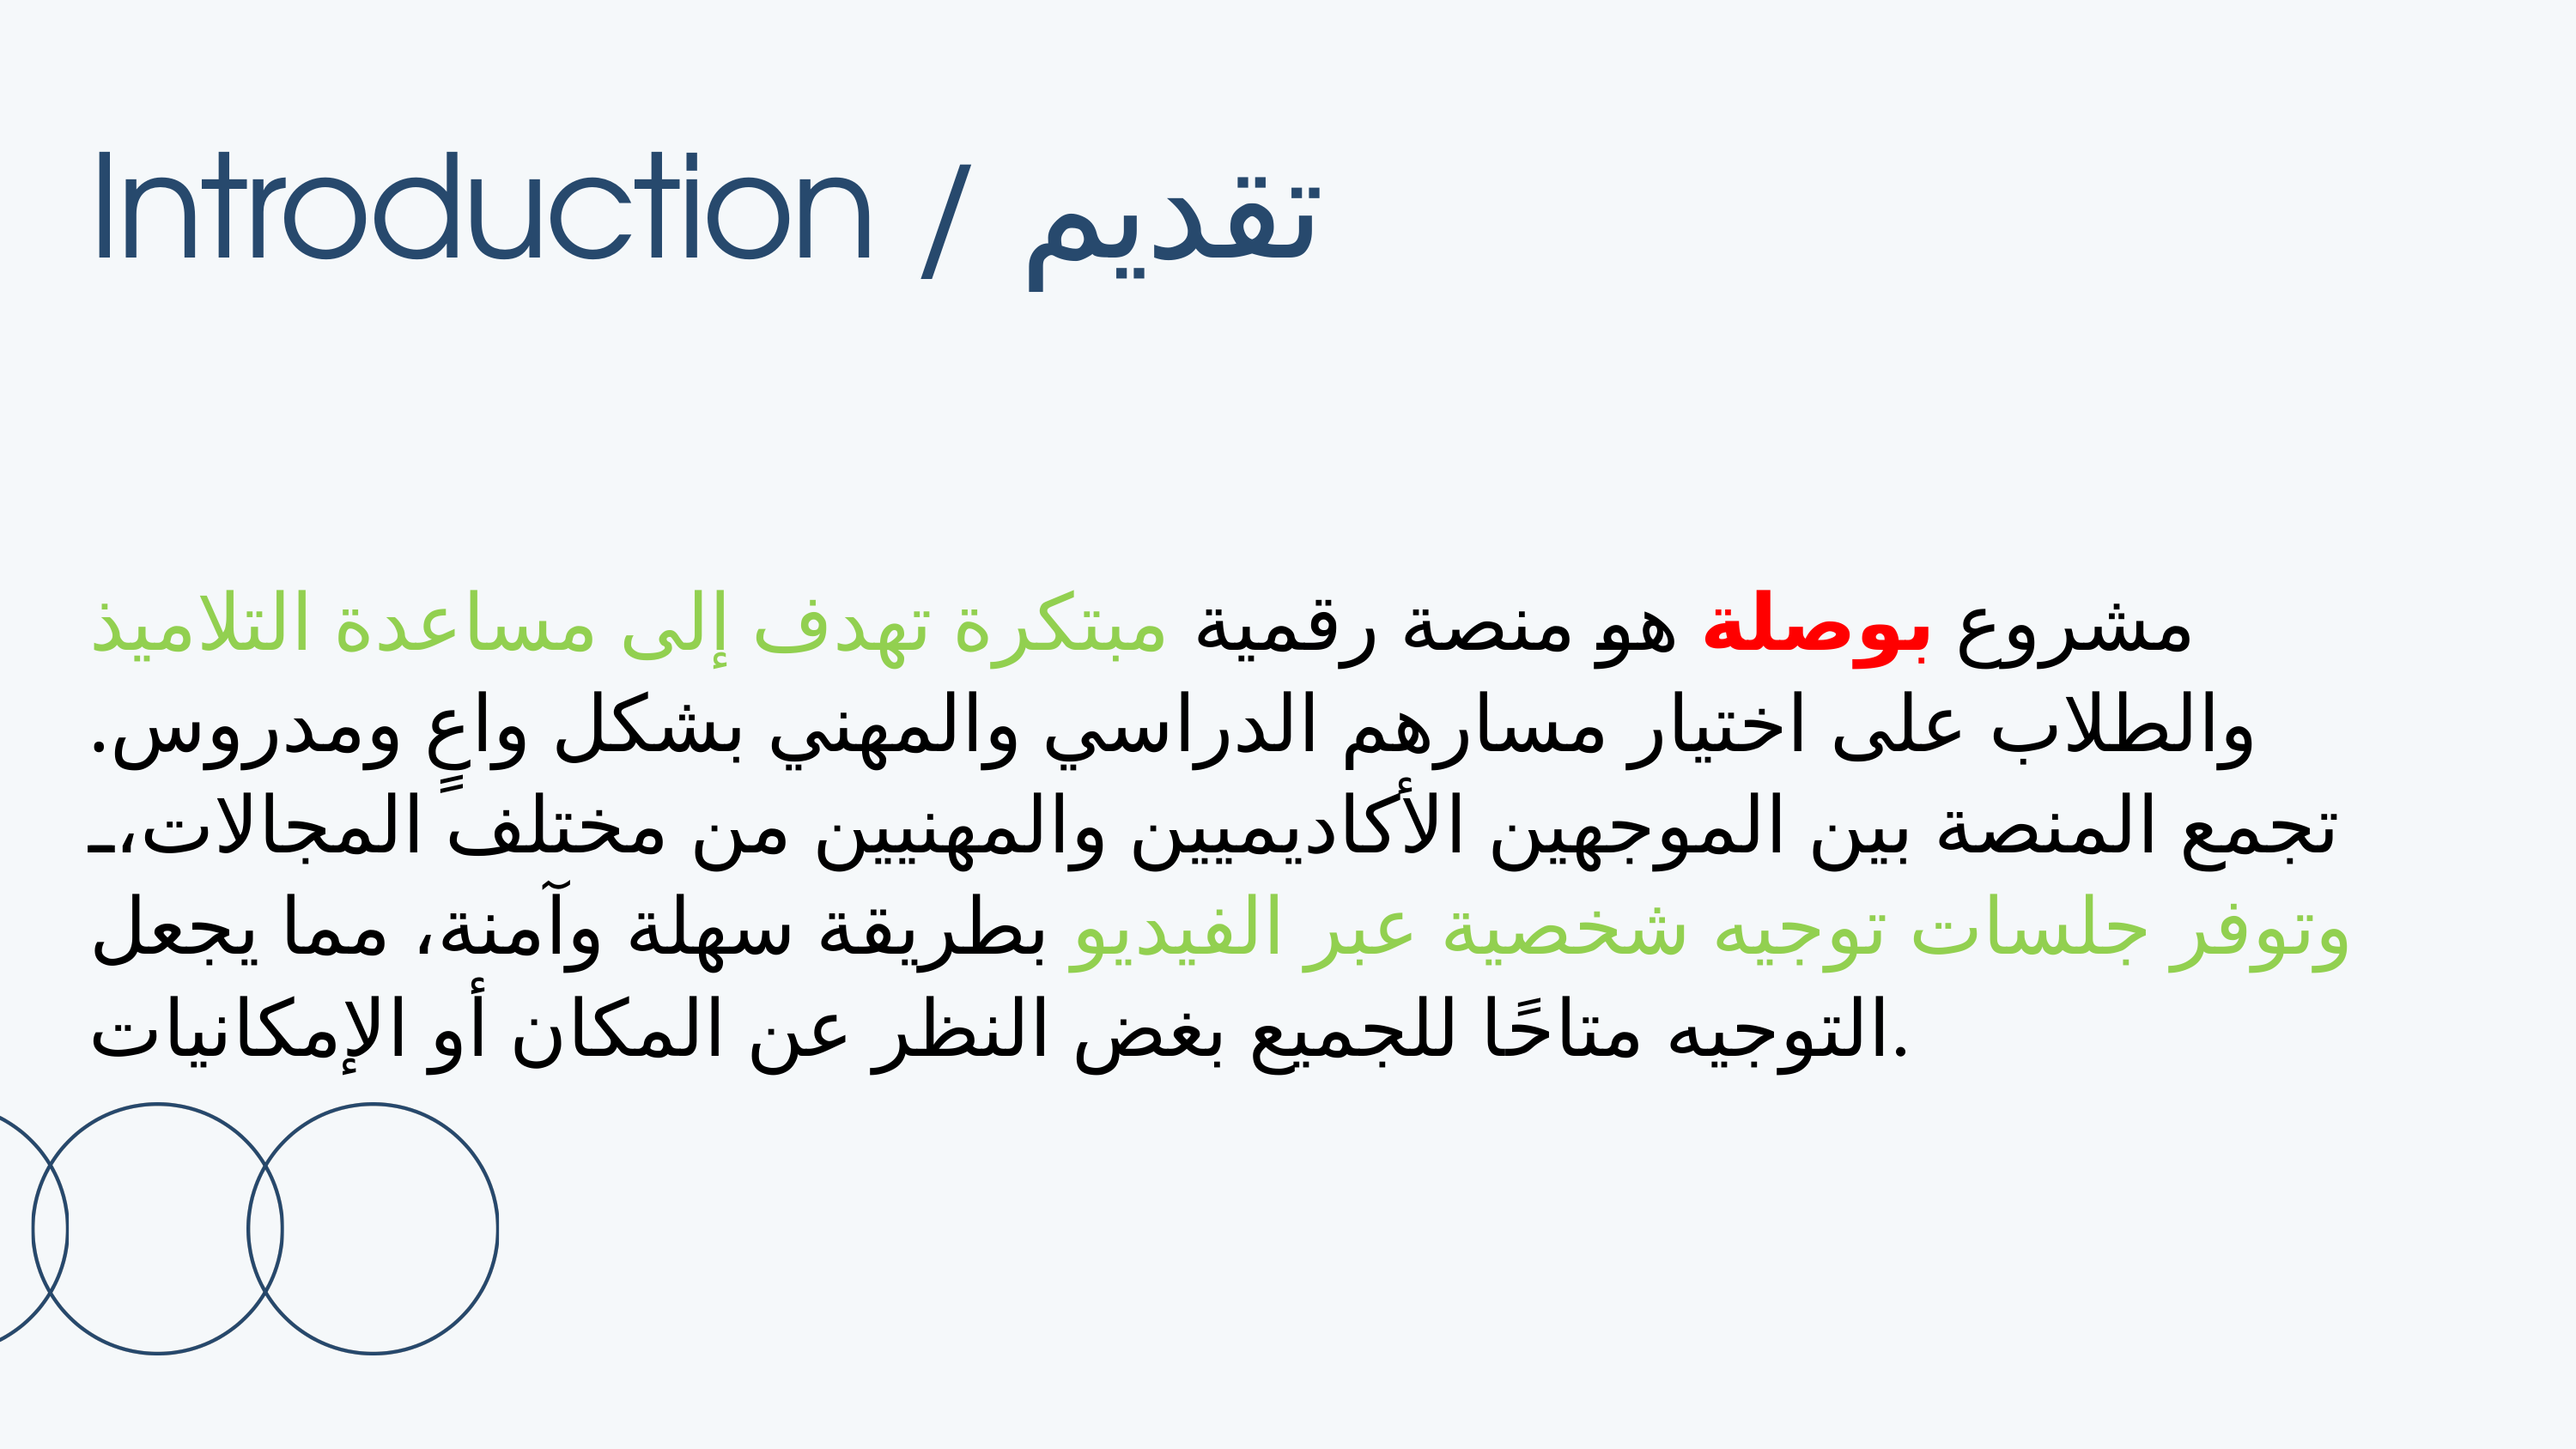

Introduction / تقديم

مشروع بوصلة هو منصة رقمية مبتكرة تهدف إلى مساعدة التلاميذ والطلاب على اختيار مسارهم الدراسي والمهني بشكل واعٍ ومدروس.
تجمع المنصة بين الموجهين الأكاديميين والمهنيين من مختلف المجالات، وتوفر جلسات توجيه شخصية عبر الفيديو بطريقة سهلة وآمنة، مما يجعل التوجيه متاحًا للجميع بغض النظر عن المكان أو الإمكانيات.